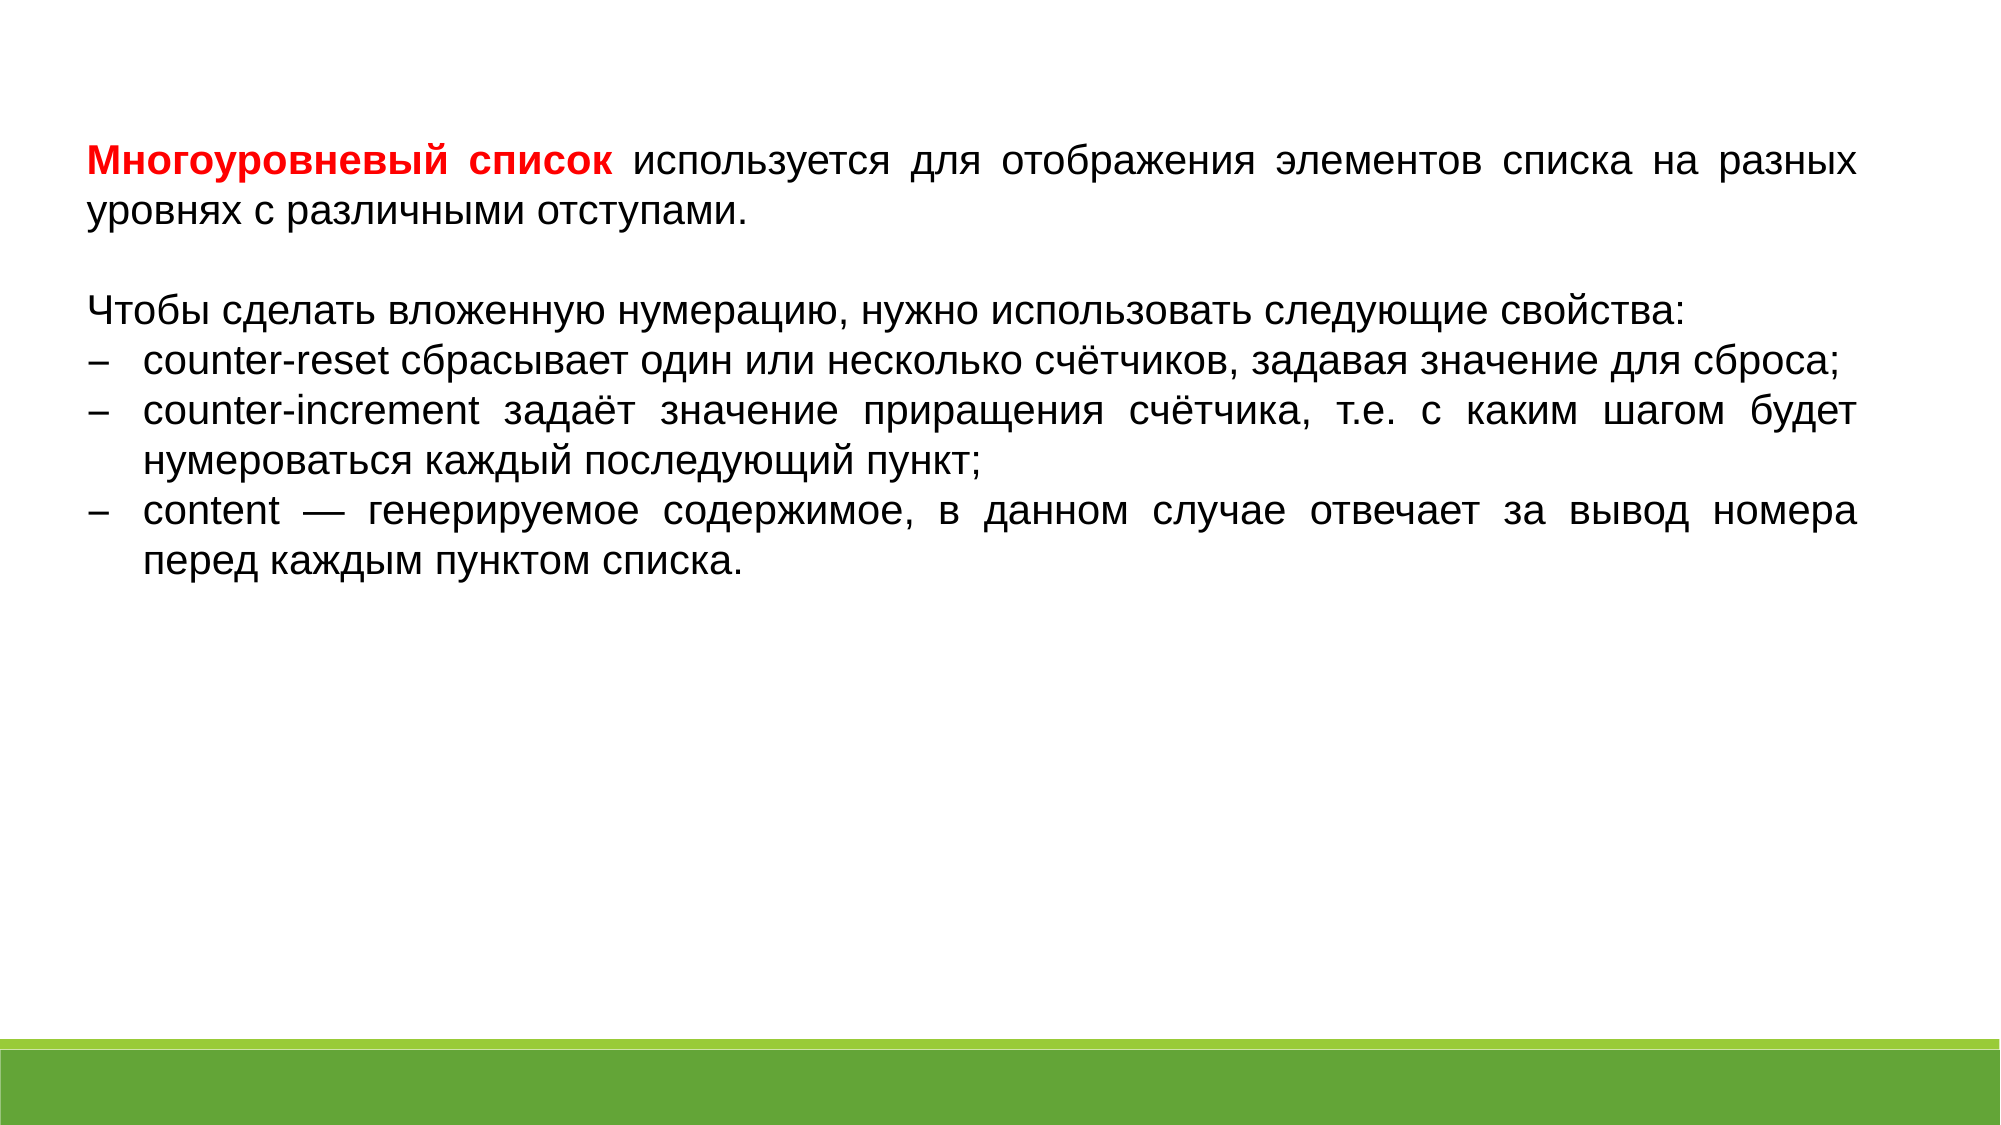

Многоуровневый список используется для отображения элементов списка на разных уровнях с различными отступами.

Чтобы сделать вложенную нумерацию, нужно использовать следующие свойства:
counter-reset сбрасывает один или несколько счётчиков, задавая значение для сброса;
counter-increment задаёт значение приращения счётчика, т.е. с каким шагом будет нумероваться каждый последующий пункт;
content — генерируемое содержимое, в данном случае отвечает за вывод номера перед каждым пунктом списка.